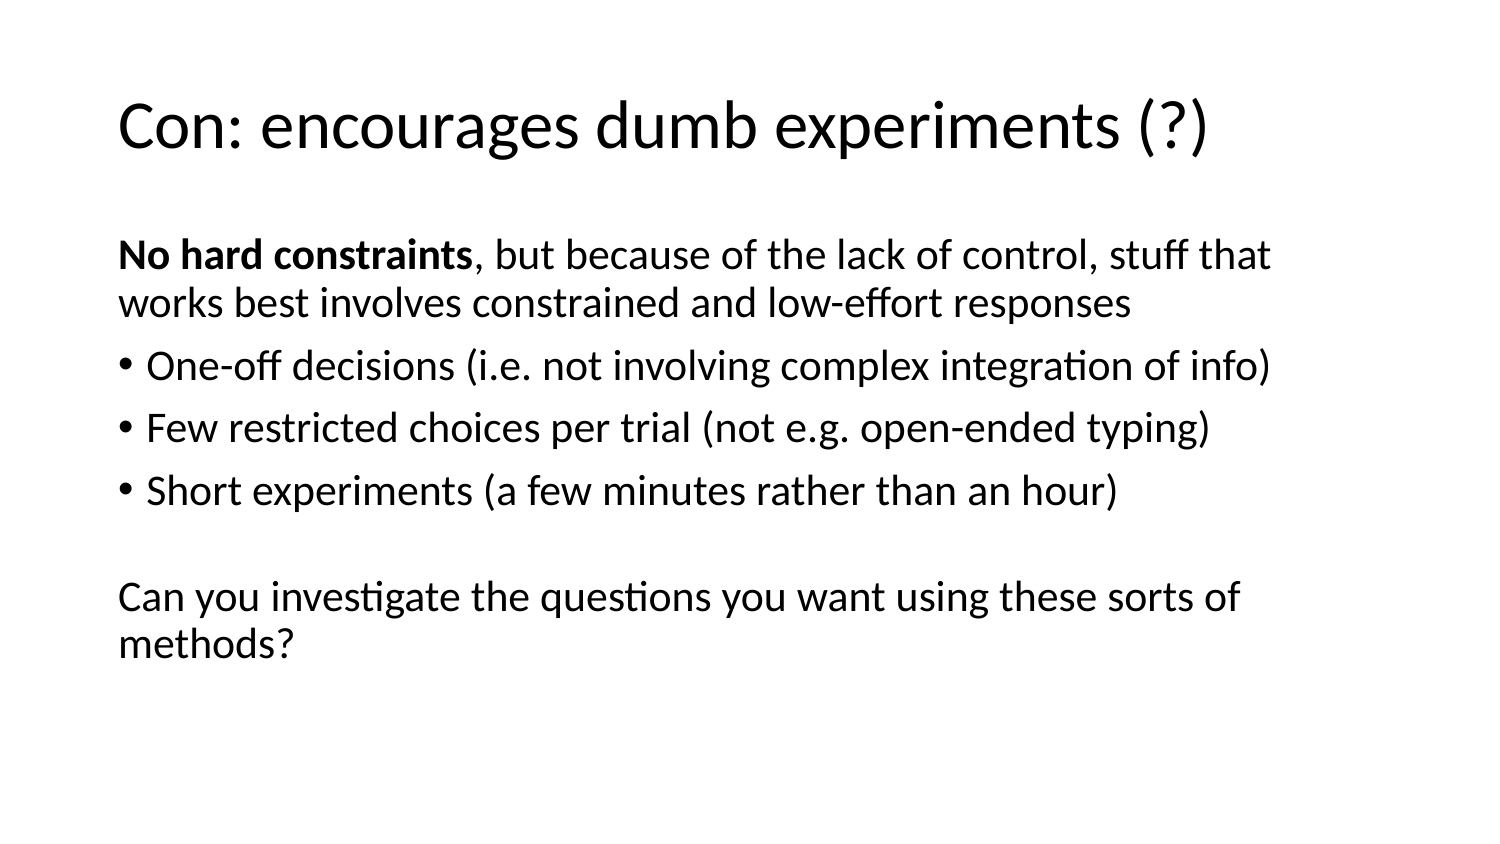

# Con: encourages dumb experiments (?)
No hard constraints, but because of the lack of control, stuff that works best involves constrained and low-effort responses
One-off decisions (i.e. not involving complex integration of info)
Few restricted choices per trial (not e.g. open-ended typing)
Short experiments (a few minutes rather than an hour)

Can you investigate the questions you want using these sorts of methods?